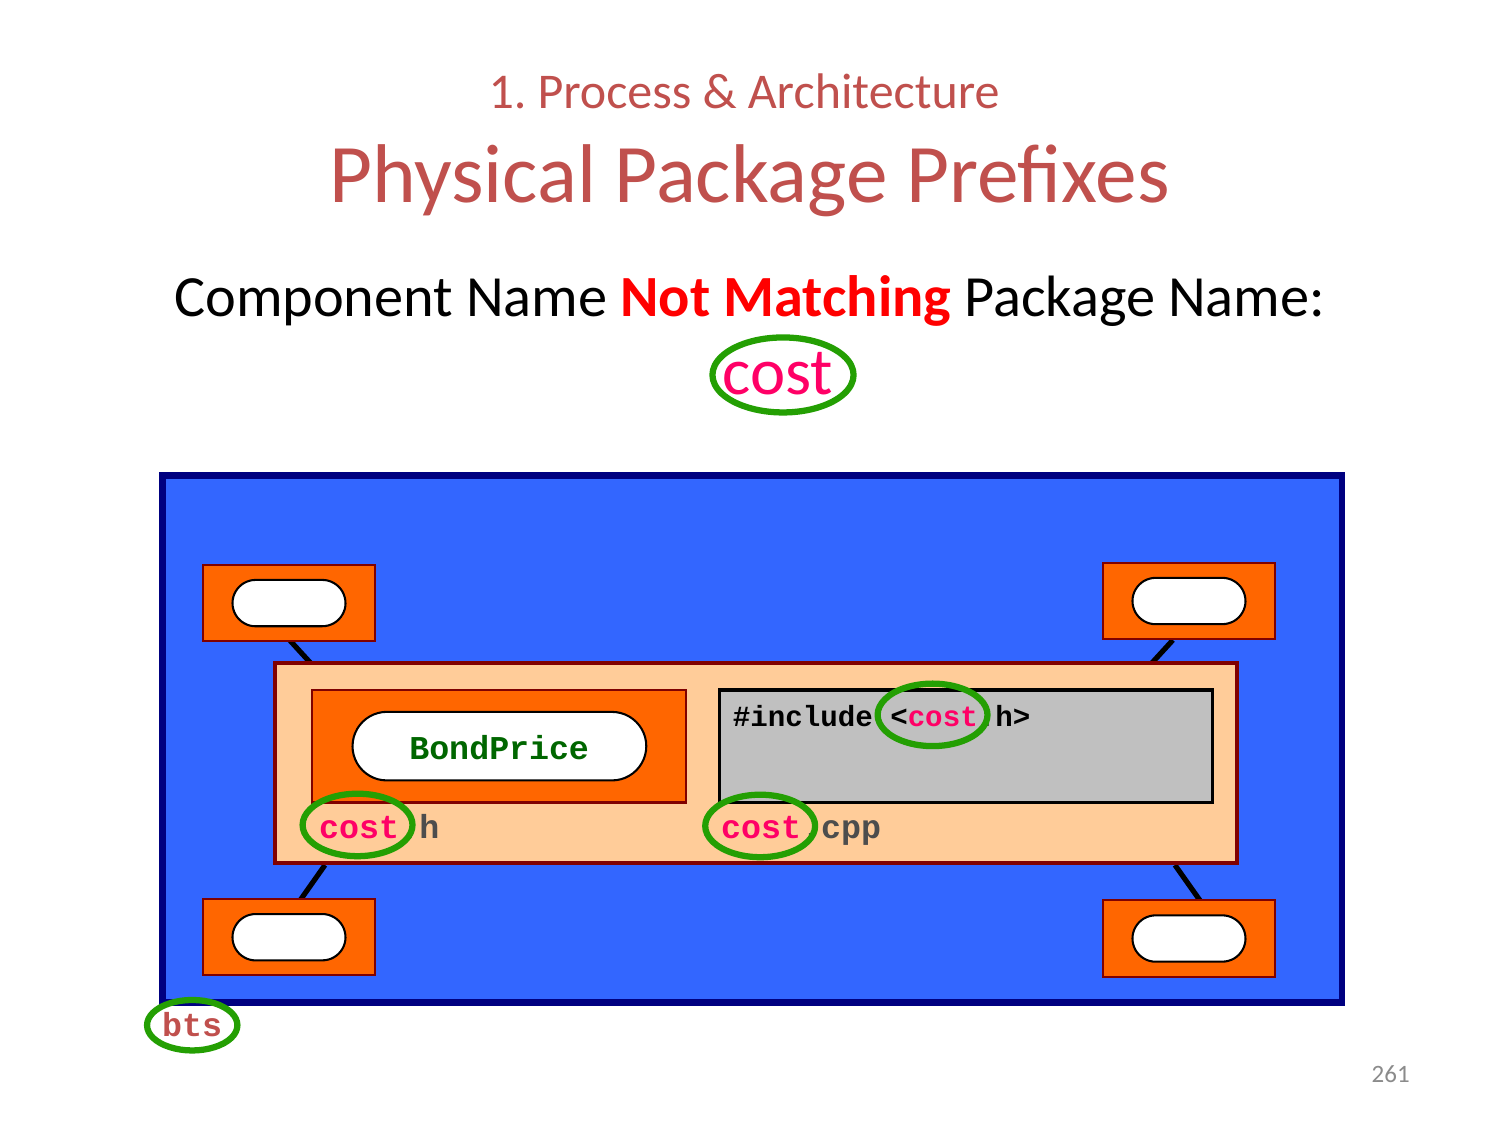

# 1. Process & Architecture Physical Package Prefixes
Component Name Not Matching Package Name:
cost

#include <cost.h>

BondPrice

 cost.h
cost.cpp

bts

261